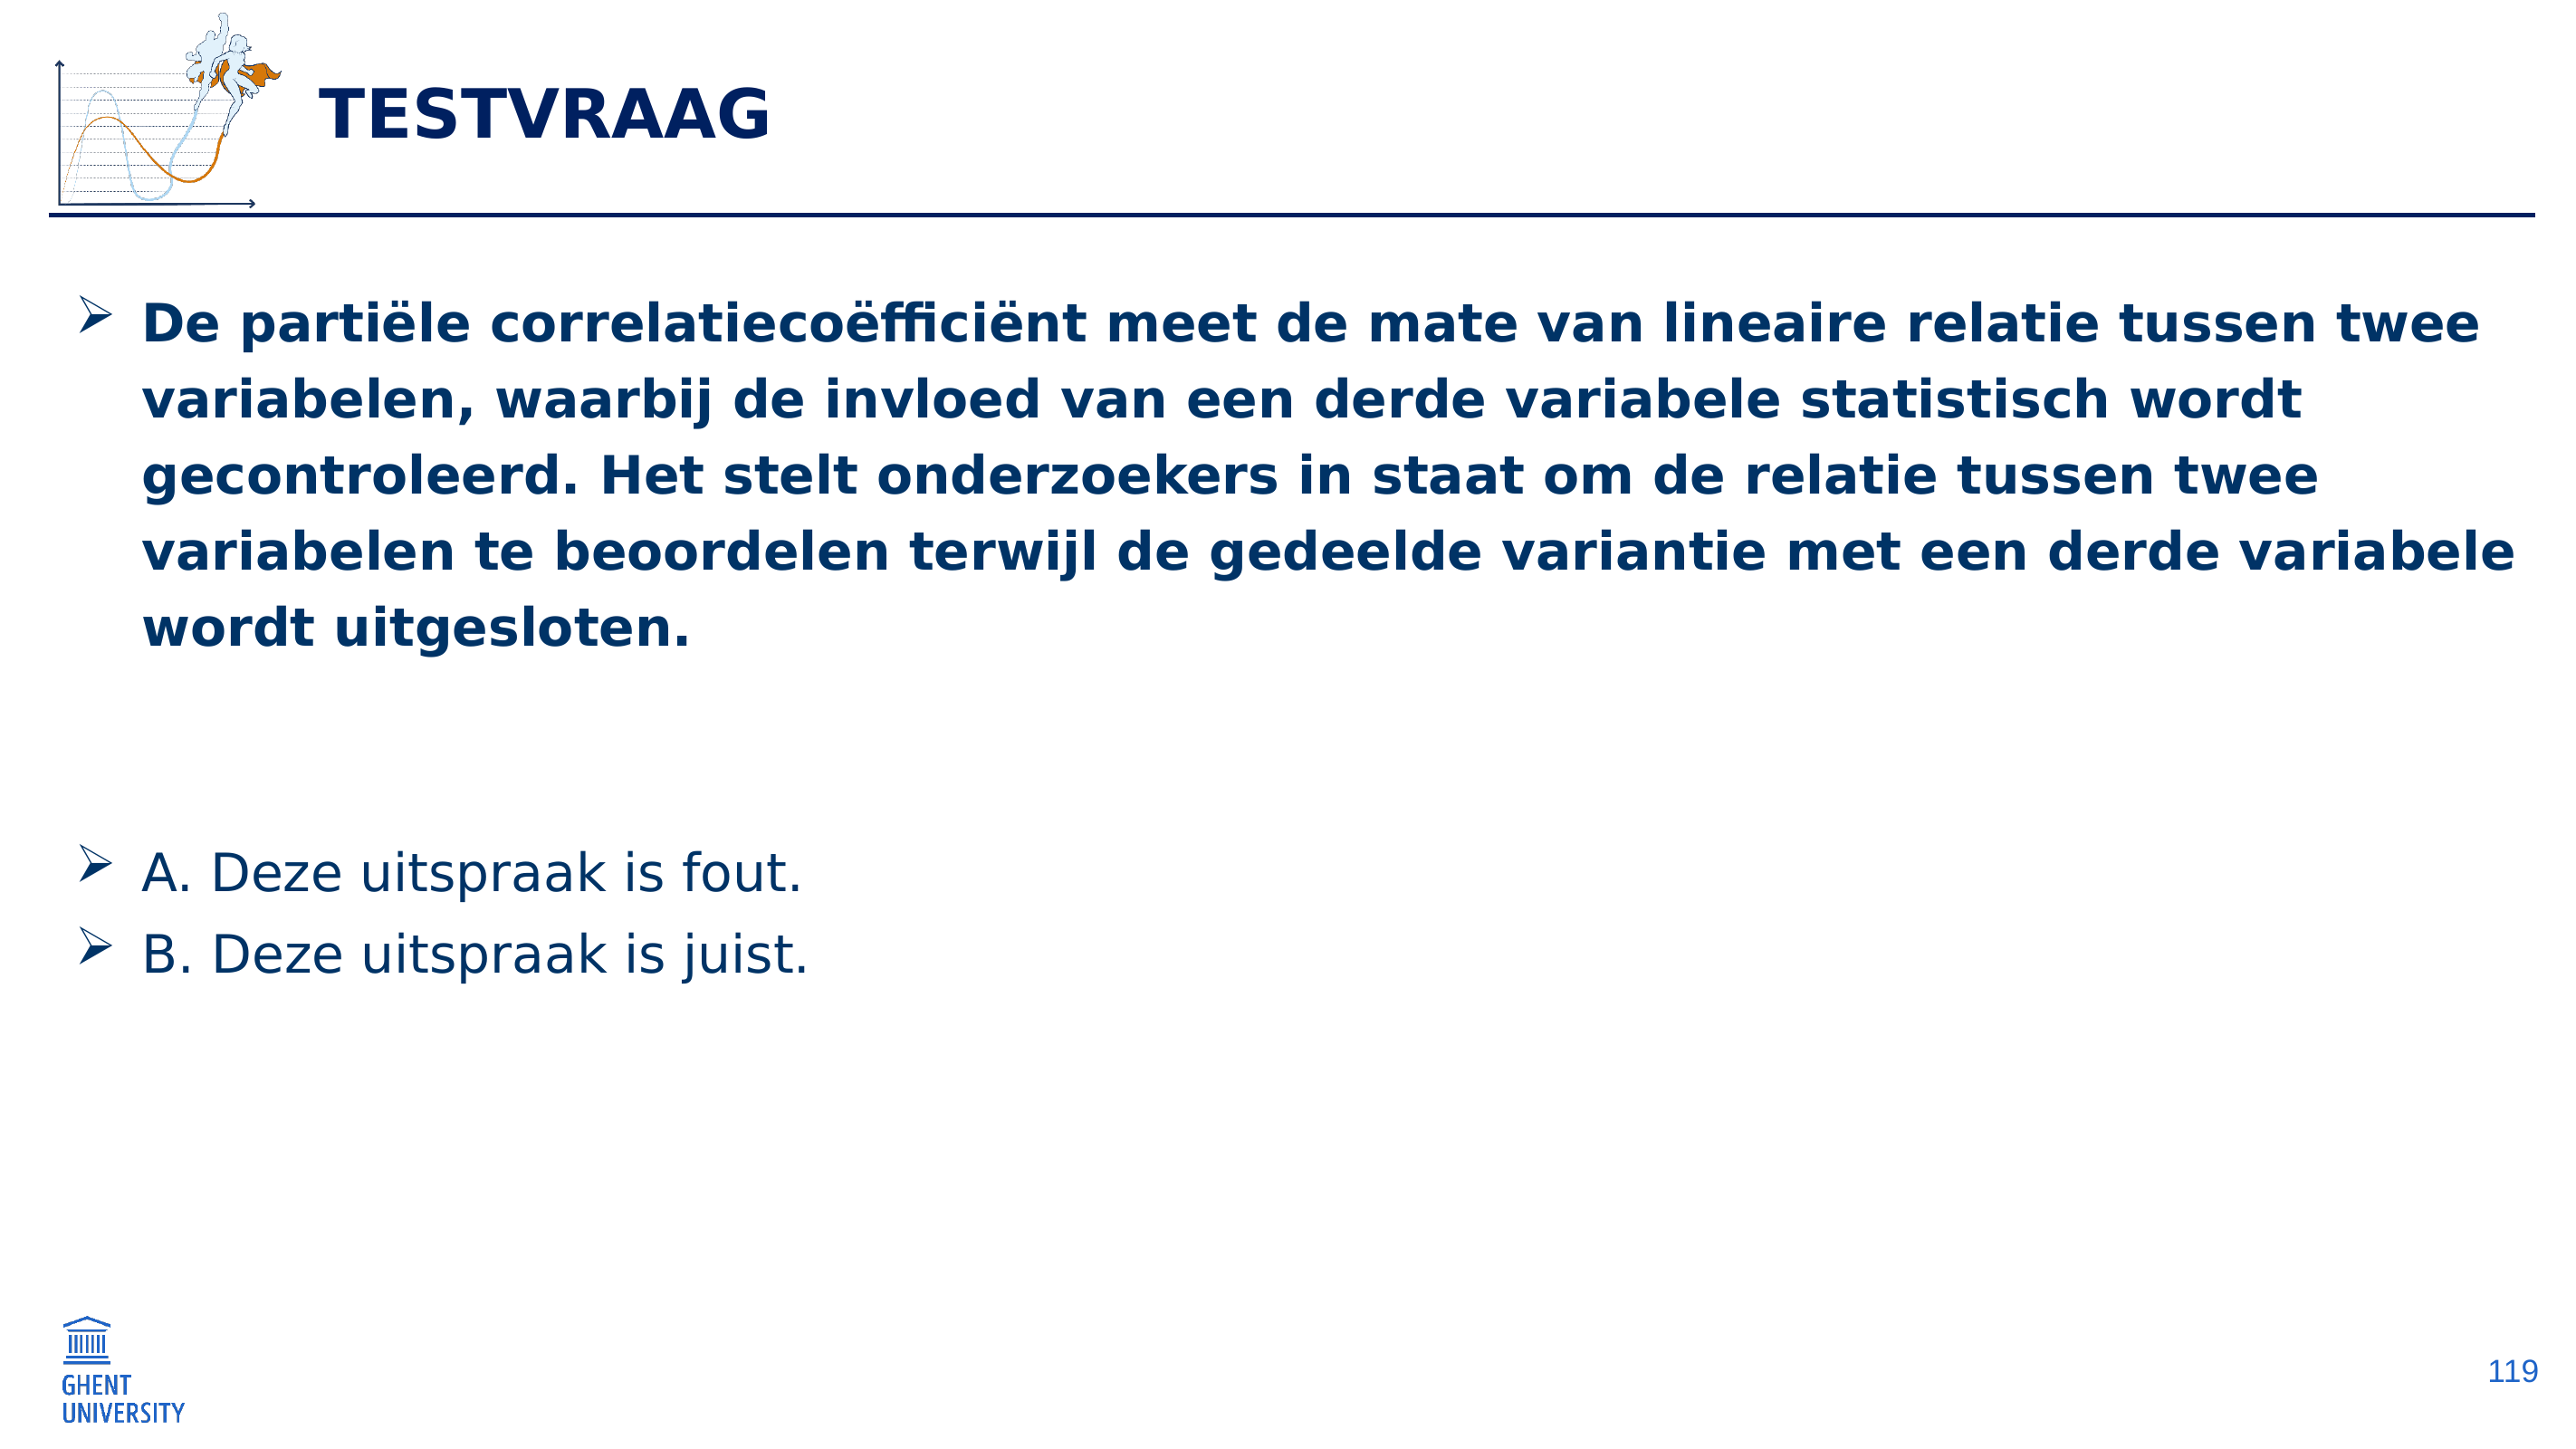

# testvraag
De partiële correlatiecoëfficiënt meet de mate van lineaire relatie tussen twee variabelen, waarbij de invloed van een derde variabele statistisch wordt gecontroleerd. Het stelt onderzoekers in staat om de relatie tussen twee variabelen te beoordelen terwijl de gedeelde variantie met een derde variabele wordt uitgesloten.

A. Deze uitspraak is fout.
B. Deze uitspraak is juist.
119